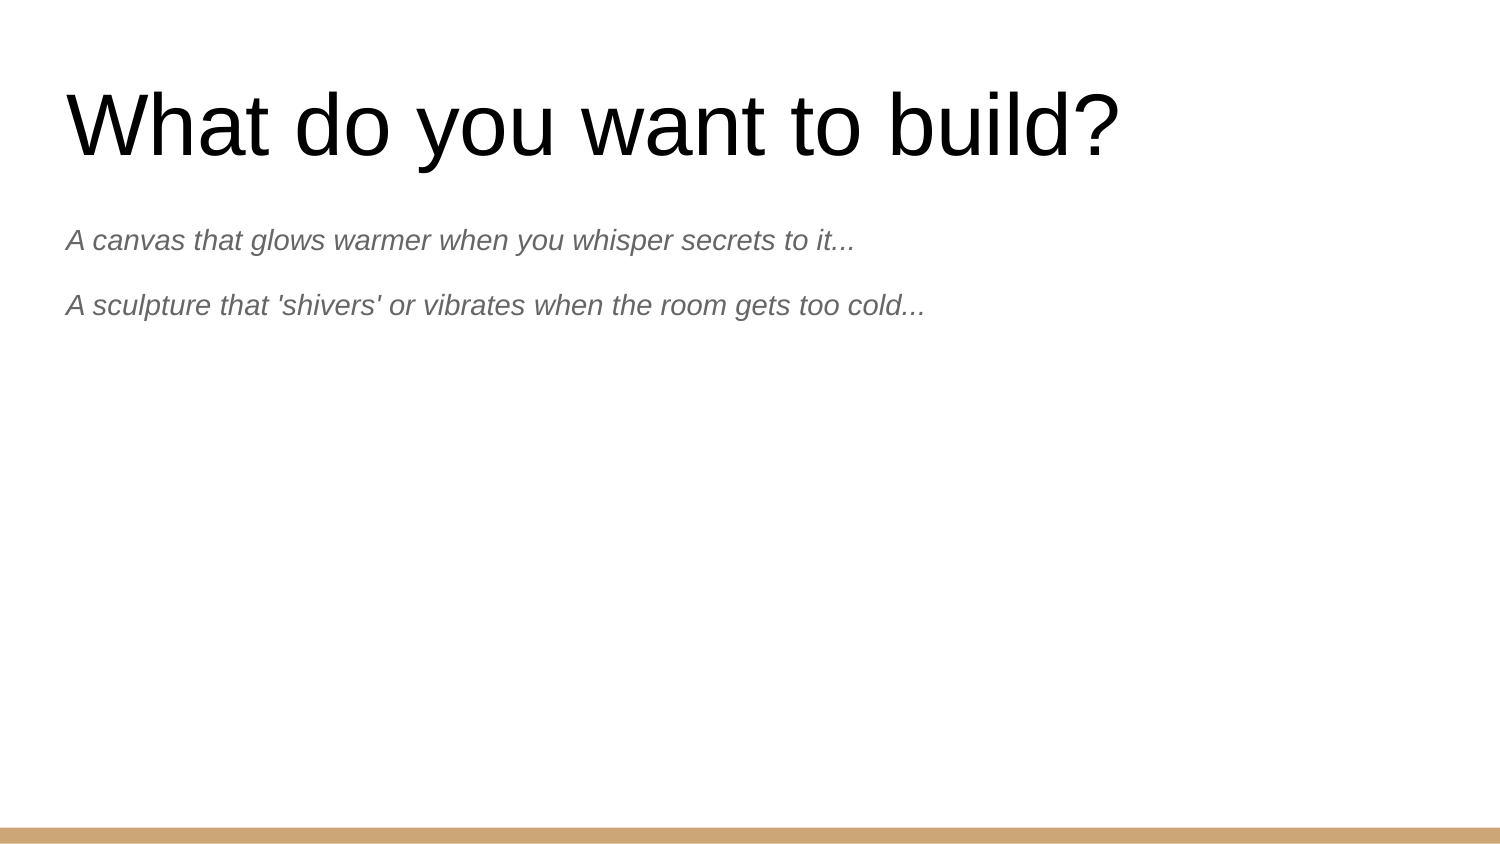

# What do you want to build?
A canvas that glows warmer when you whisper secrets to it...
A sculpture that 'shivers' or vibrates when the room gets too cold...